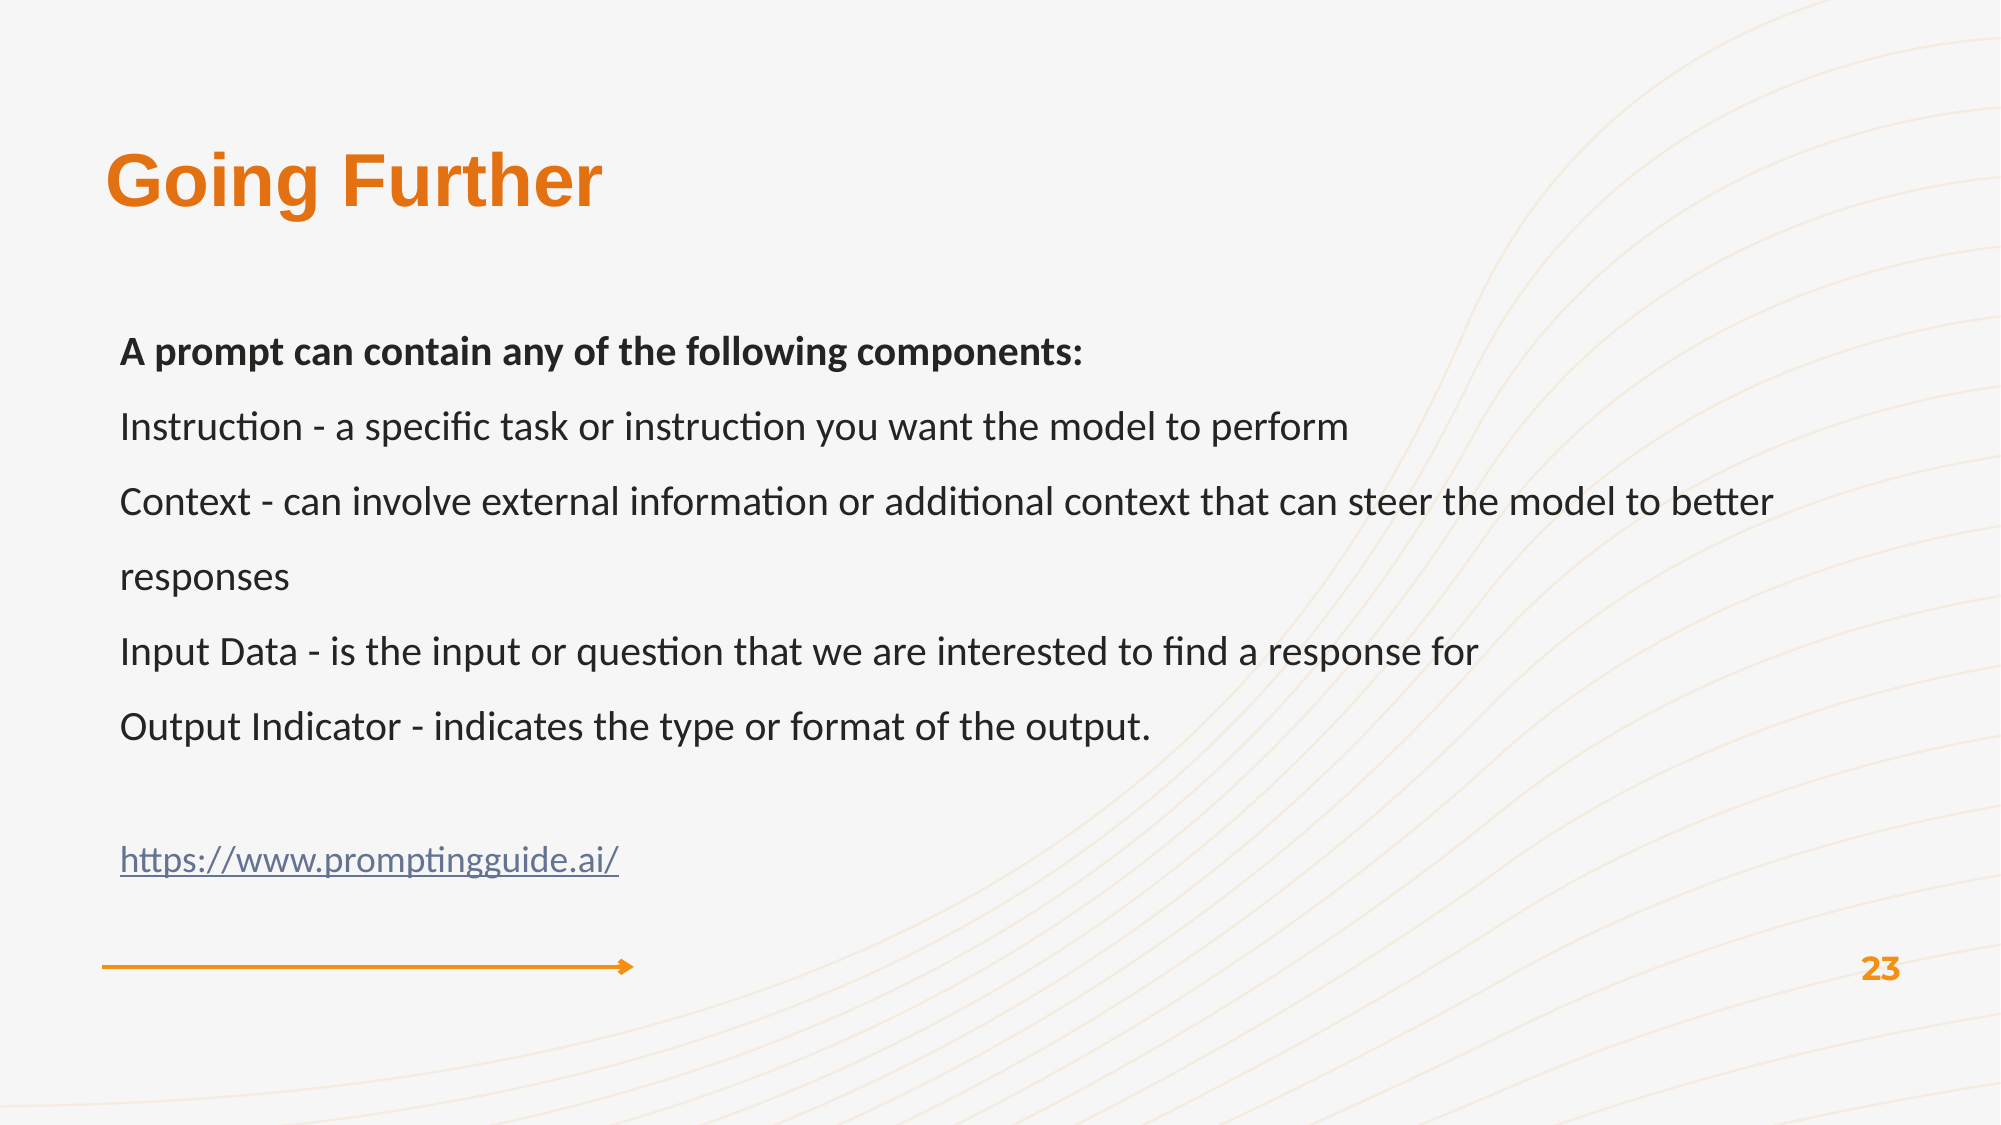

Going Further
A prompt can contain any of the following components:
Instruction - a specific task or instruction you want the model to perform
Context - can involve external information or additional context that can steer the model to better responses
Input Data - is the input or question that we are interested to find a response for
Output Indicator - indicates the type or format of the output.
https://www.promptingguide.ai/